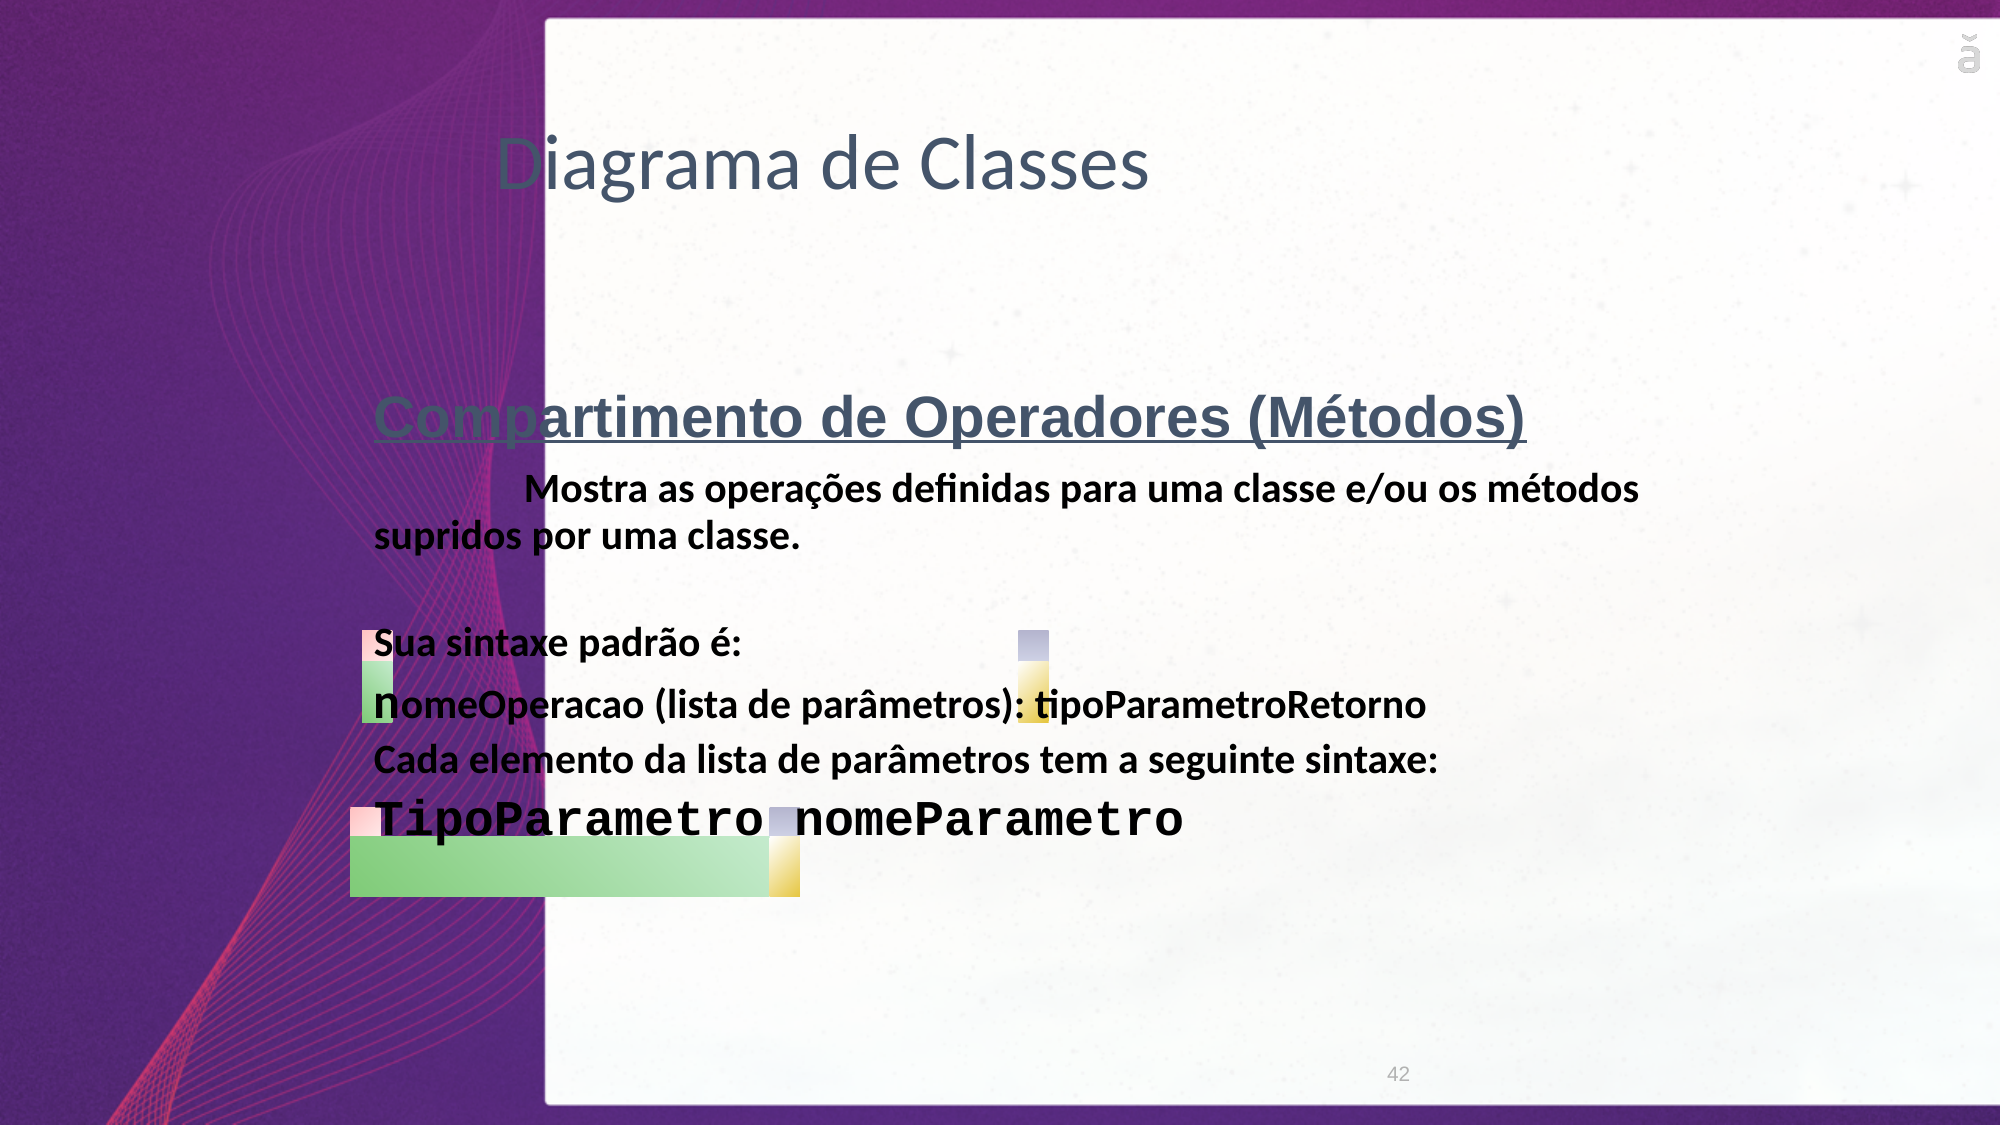

Diagrama de Classes

Compartimento de Operadores (Métodos)
	Mostra as operações definidas para uma classe e/ou os métodos supridos por uma classe.

Sua sintaxe padrão é:
nomeOperacao (lista de parâmetros): tipoParametroRetorno
Cada elemento da lista de parâmetros tem a seguinte sintaxe:
TipoParametro nomeParametro

42